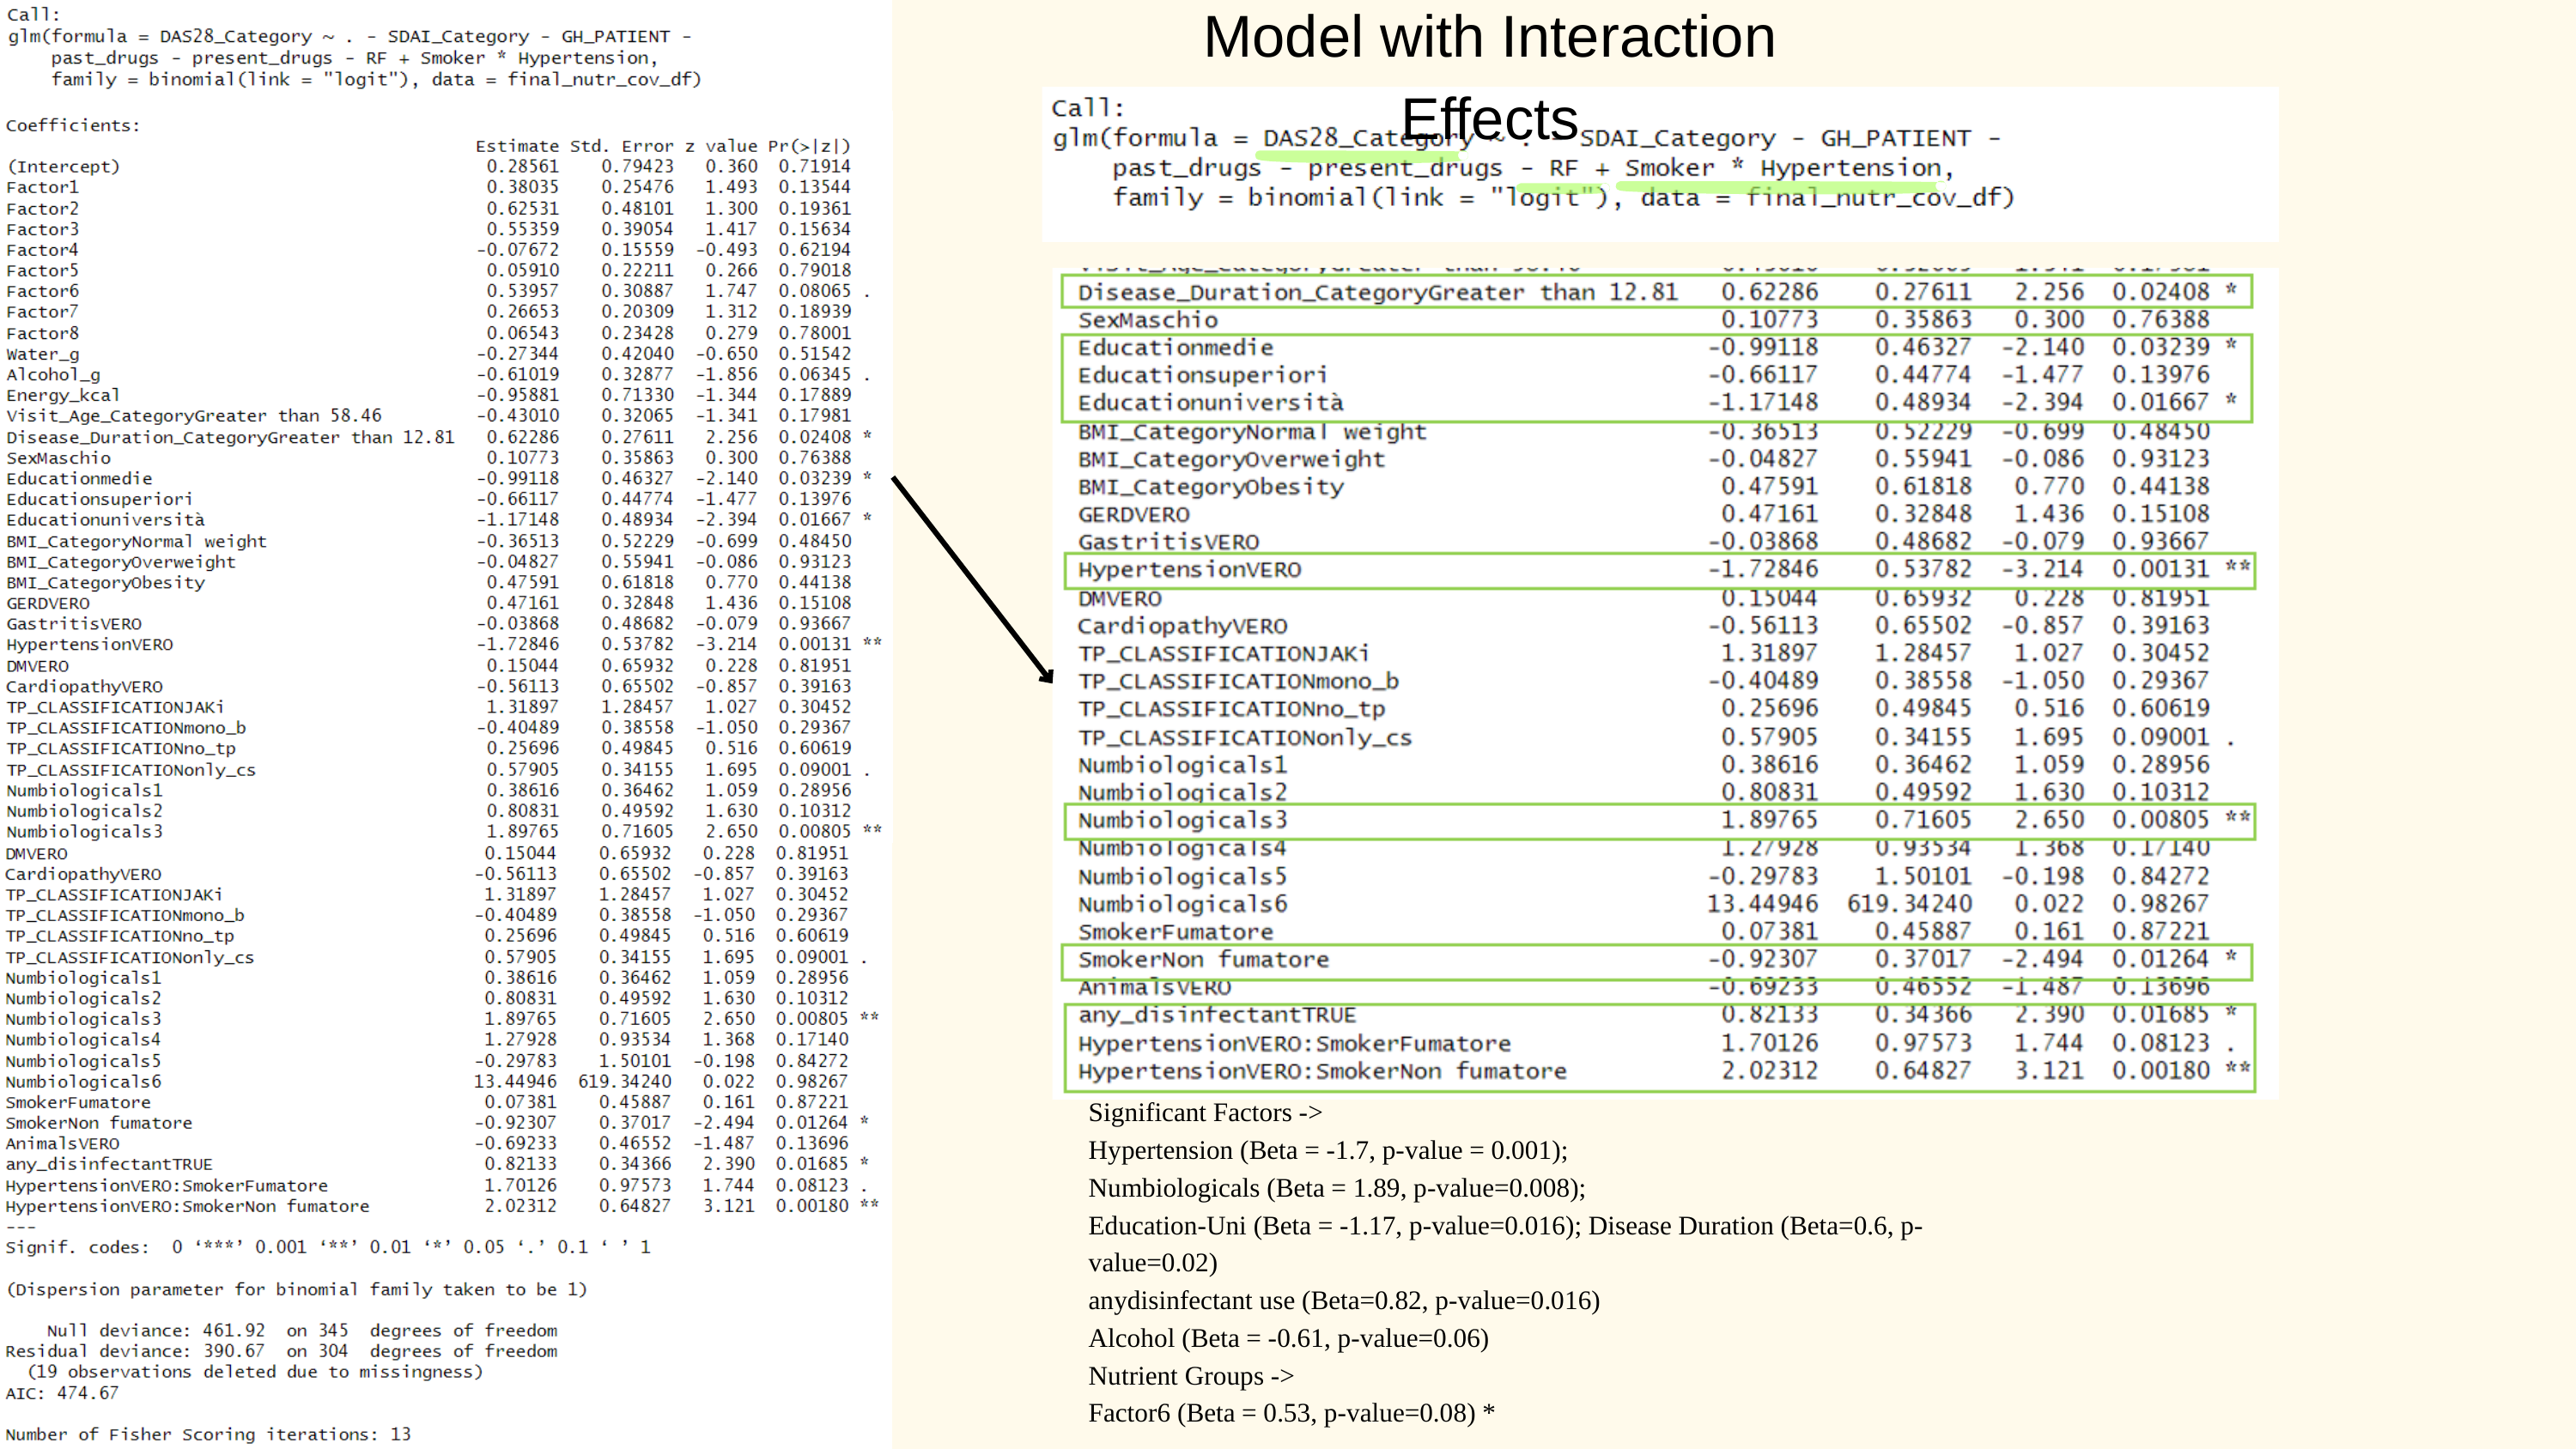

Model with Interaction Effects

Significant Factors ->
Hypertension (Beta = -1.7, p-value = 0.001);
Numbiologicals (Beta = 1.89, p-value=0.008);
Education-Uni (Beta = -1.17, p-value=0.016); Disease Duration (Beta=0.6, p-value=0.02)
anydisinfectant use (Beta=0.82, p-value=0.016)
Alcohol (Beta = -0.61, p-value=0.06)
Nutrient Groups ->
Factor6 (Beta = 0.53, p-value=0.08) *